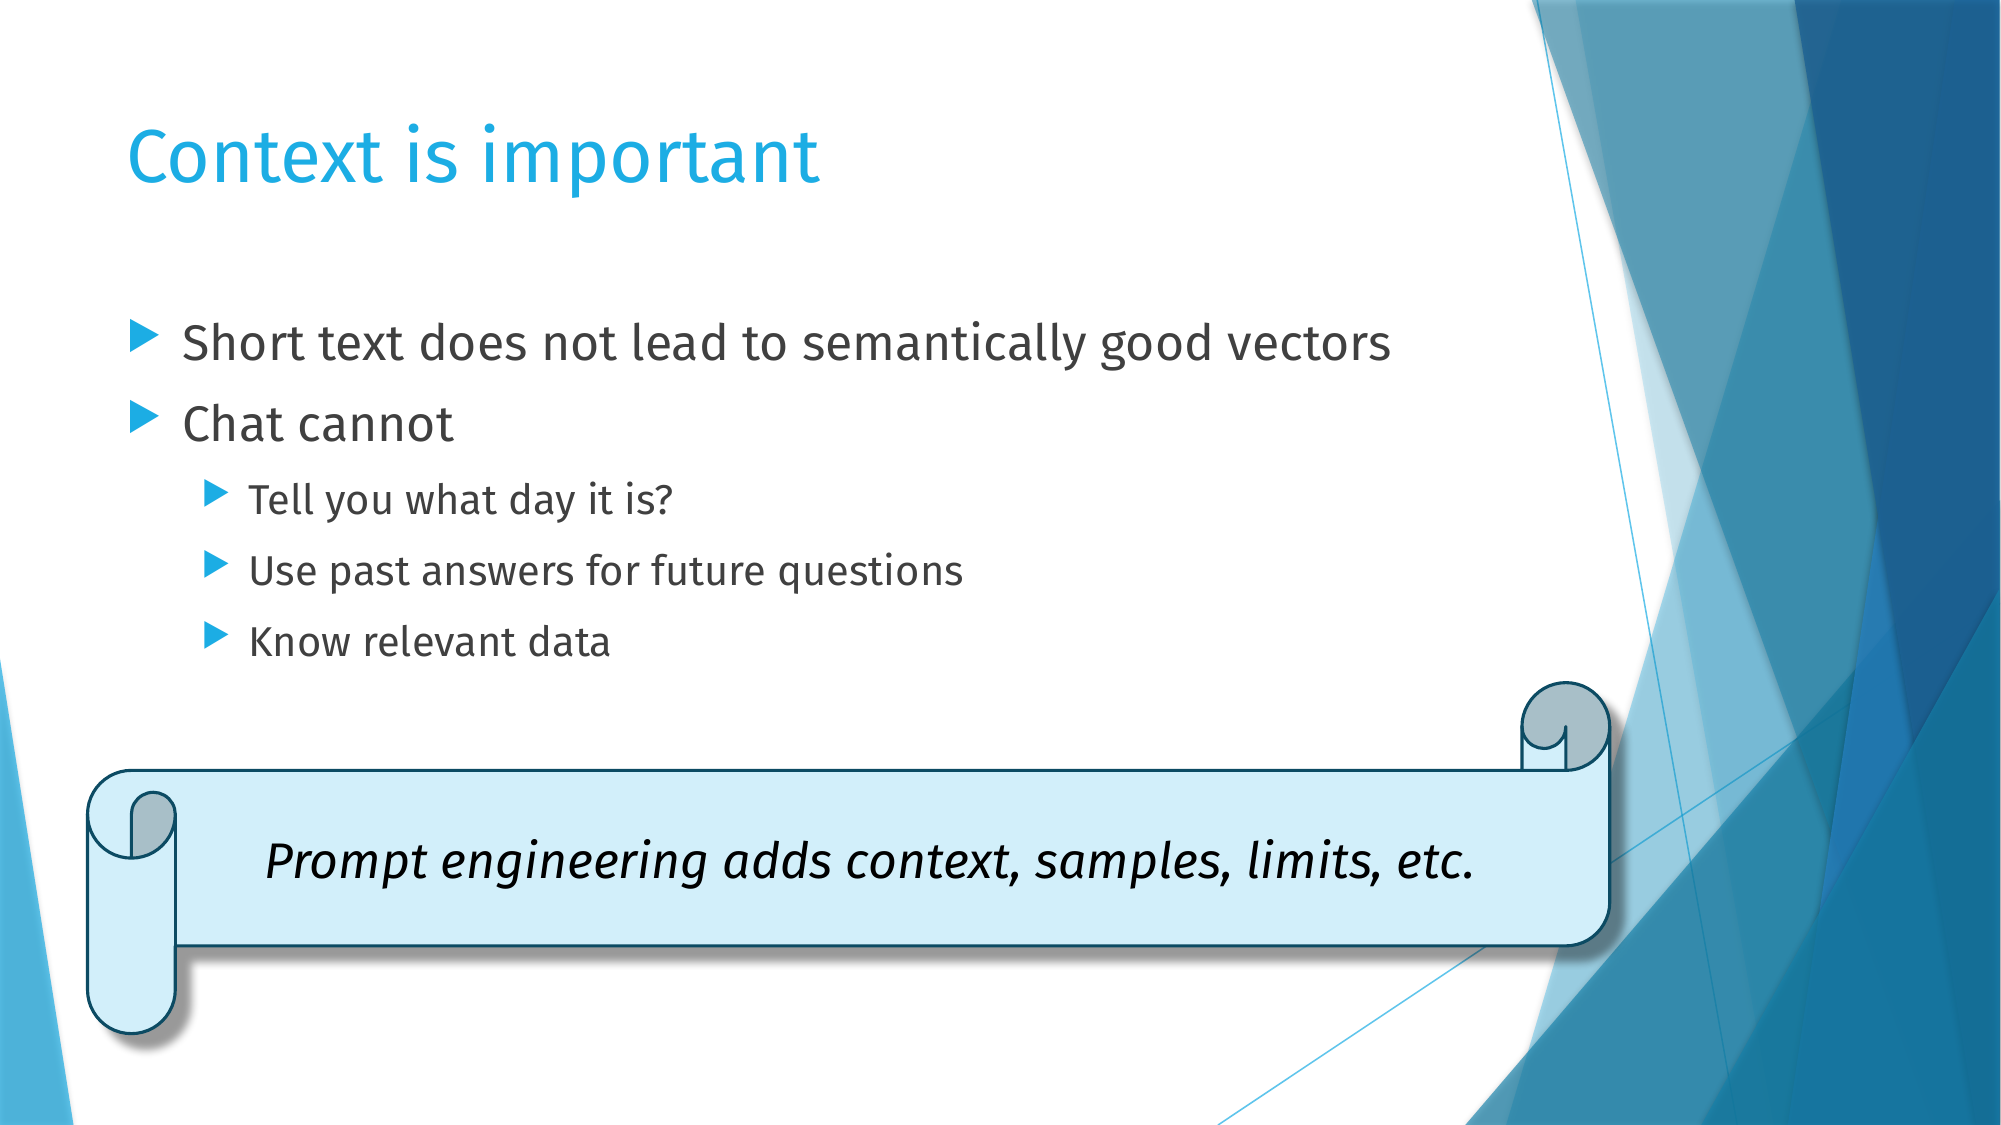

# Context is important
Short text does not lead to semantically good vectors
Chat cannot
Tell you what day it is?
Use past answers for future questions
Know relevant data

Prompt engineering adds context, samples, limits, etc.